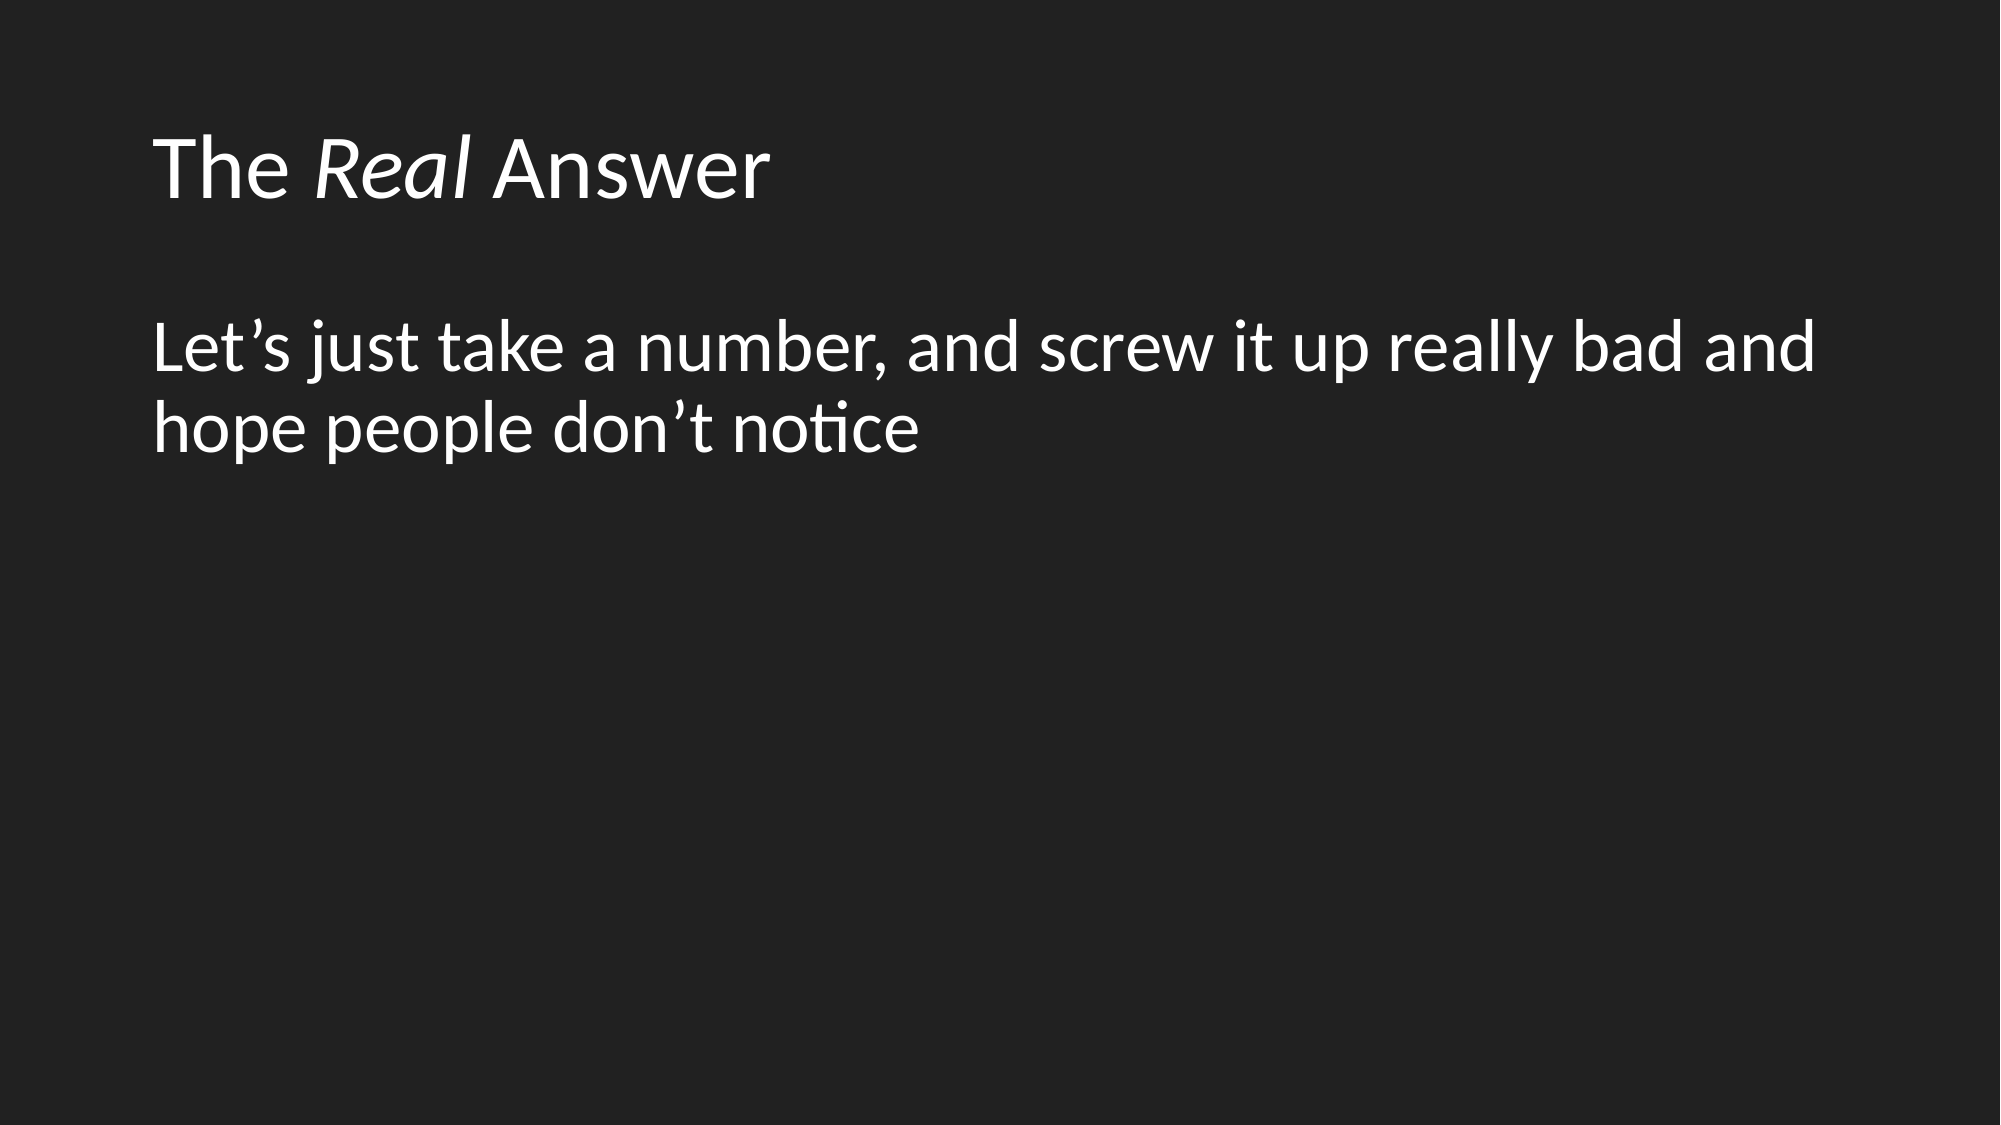

# The Real Answer
Let’s just take a number, and screw it up really bad and hope people don’t notice